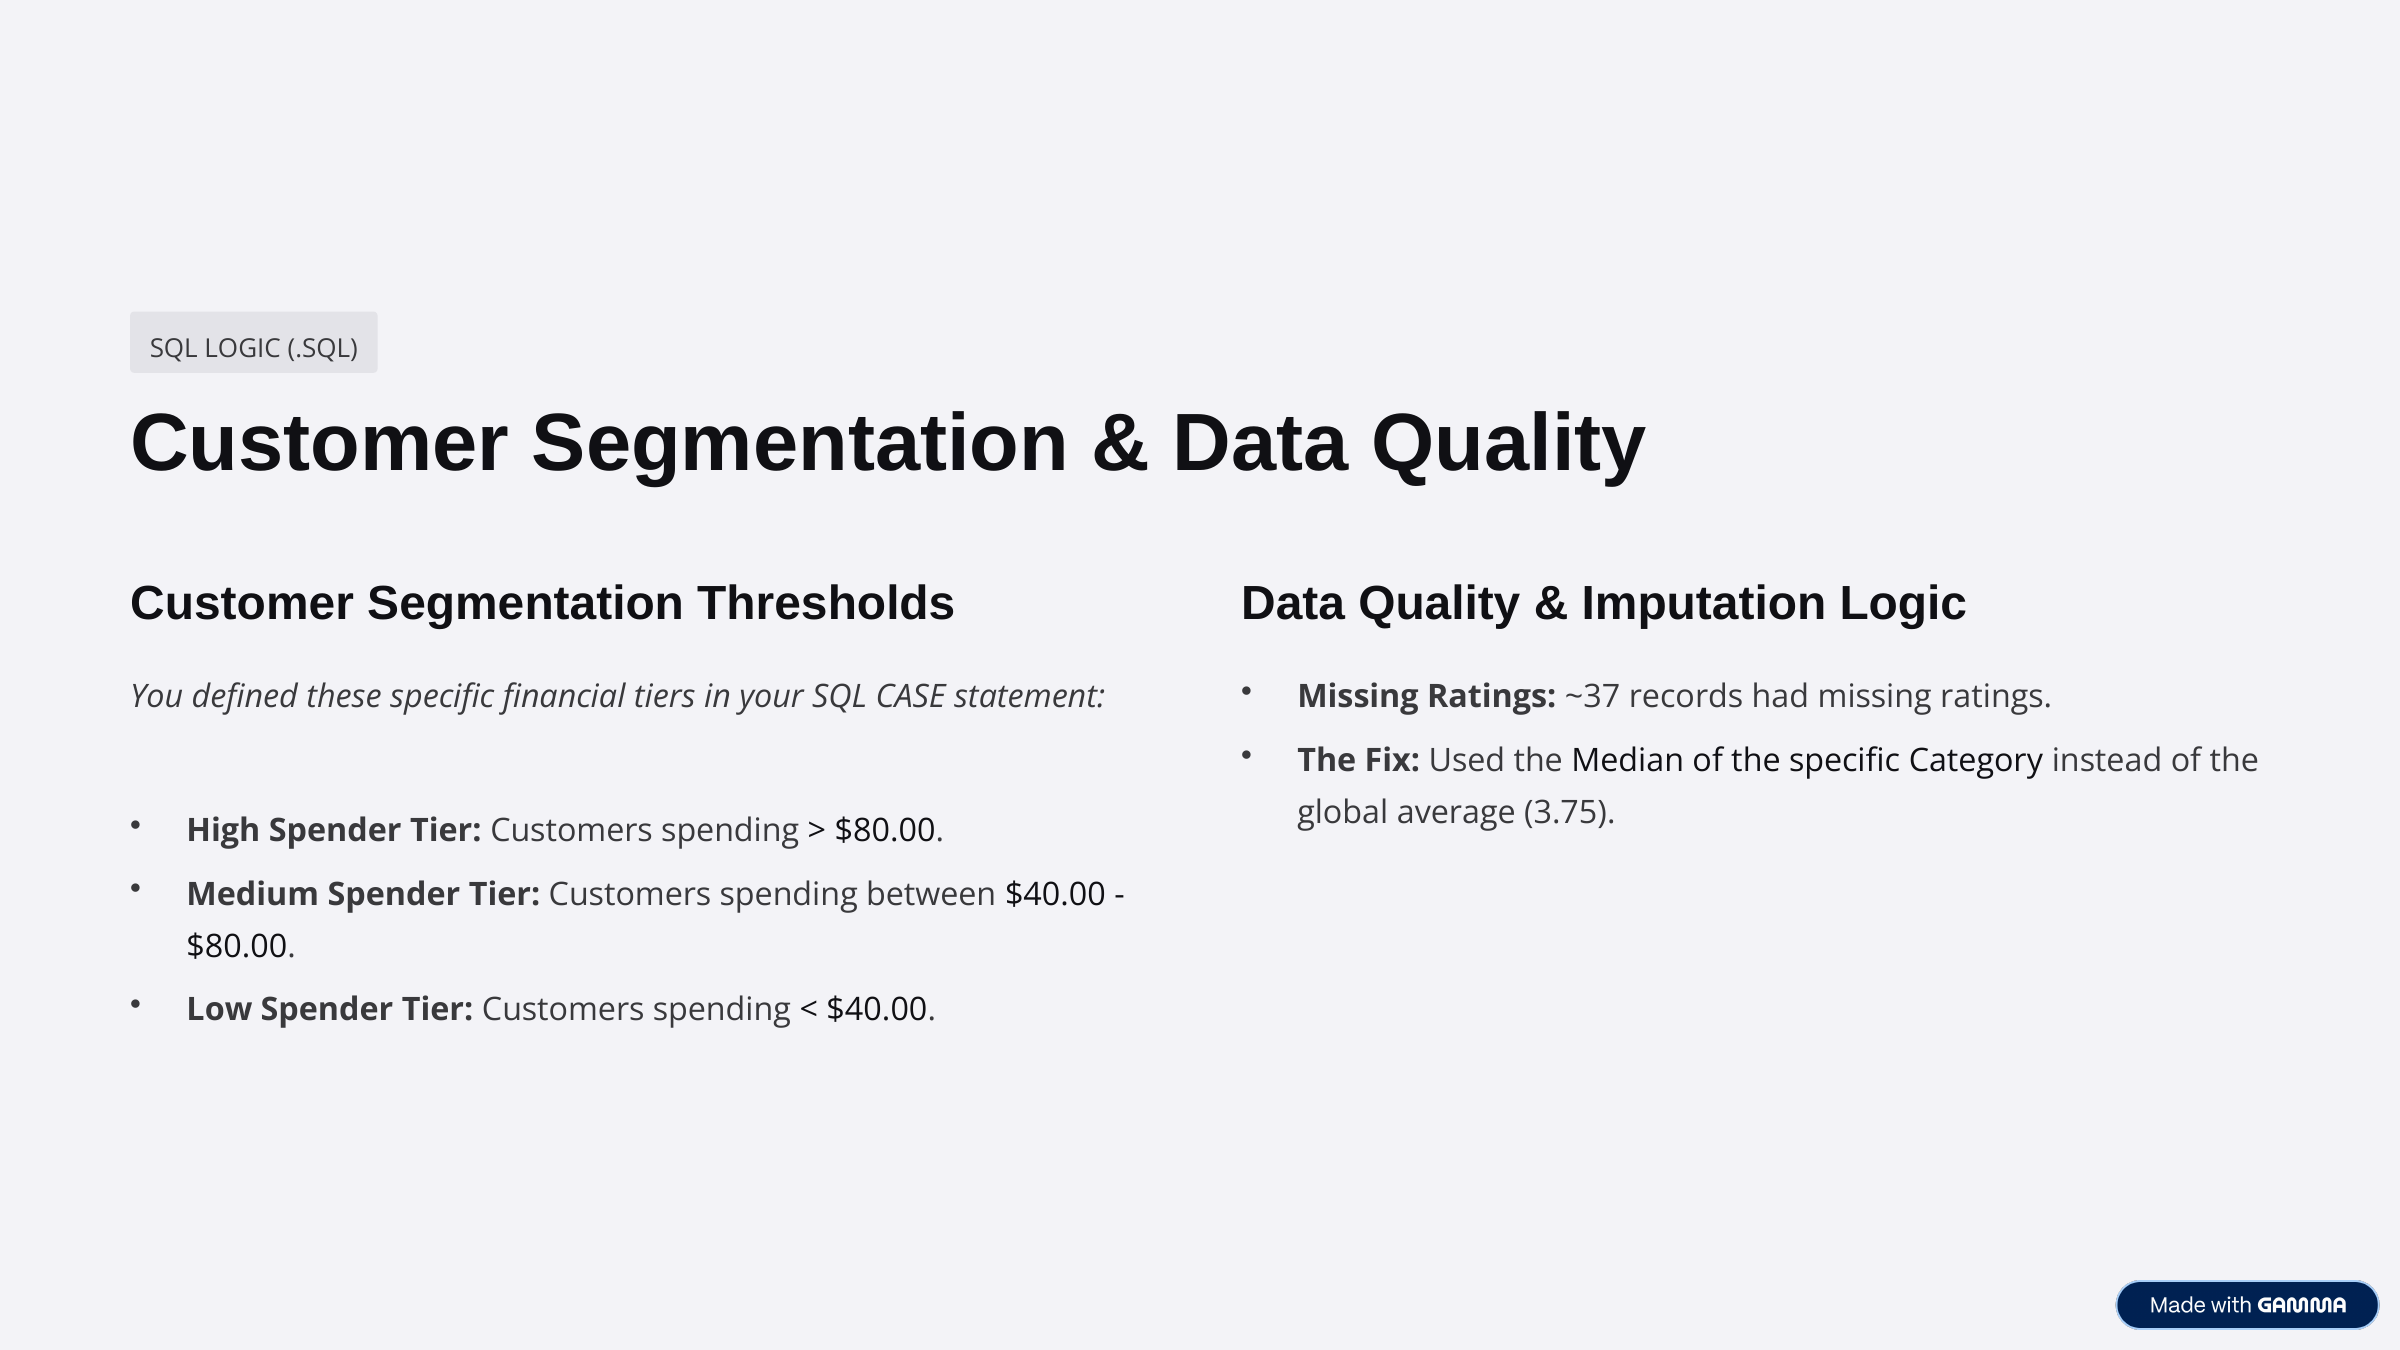

SQL LOGIC (.SQL)
Customer Segmentation & Data Quality
Customer Segmentation Thresholds
Data Quality & Imputation Logic
You defined these specific financial tiers in your SQL CASE statement:
Missing Ratings: ~37 records had missing ratings.
The Fix: Used the Median of the specific Category instead of the global average (3.75).
High Spender Tier: Customers spending > $80.00.
Medium Spender Tier: Customers spending between $40.00 - $80.00.
Low Spender Tier: Customers spending < $40.00.